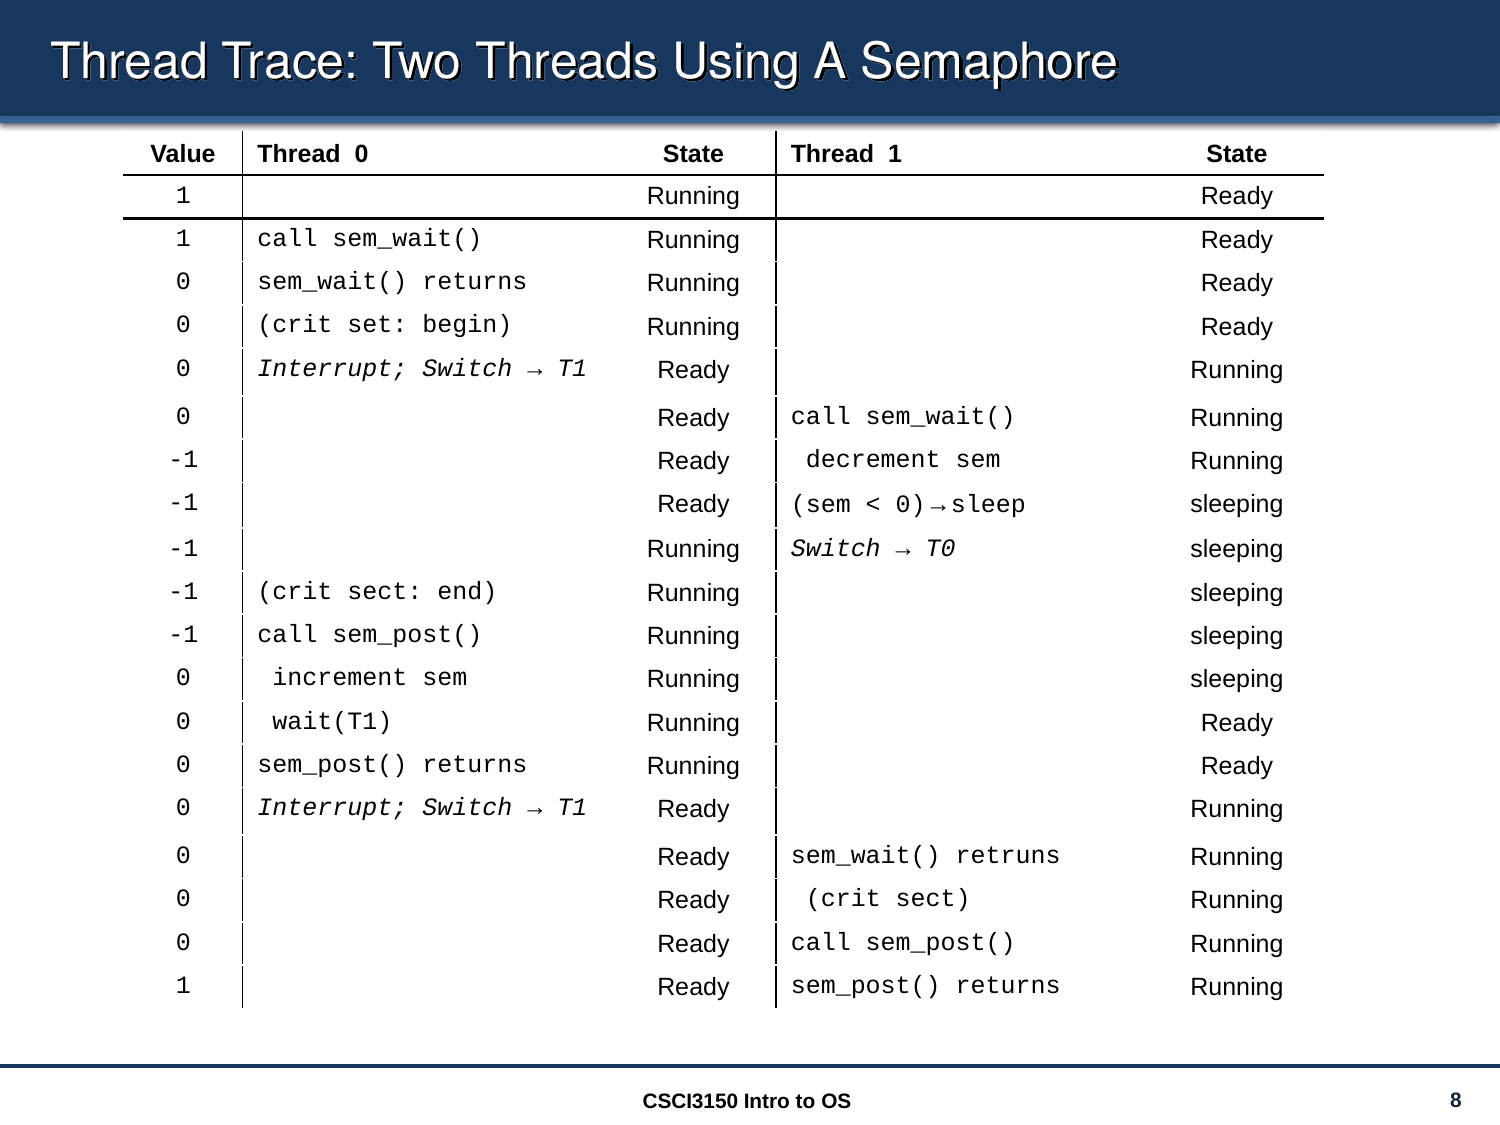

# Thread Trace: Two Threads Using A Semaphore
| Value | Thread 0 | State | Thread 1 | State |
| --- | --- | --- | --- | --- |
| 1 |  | Running |  | Ready |
| 1 | call sem\_wait() | Running |  | Ready |
| 0 | sem\_wait() returns | Running |  | Ready |
| 0 | (crit set: begin) | Running |  | Ready |
| 0 | Interrupt; Switch → T1 | Ready |  | Running |
| 0 |  | Ready | call sem\_wait() | Running |
| -1 |  | Ready | decrement sem | Running |
| -1 |  | Ready | (sem < 0)→sleep | sleeping |
| -1 |  | Running | Switch → T0 | sleeping |
| -1 | (crit sect: end) | Running |  | sleeping |
| -1 | call sem\_post() | Running |  | sleeping |
| 0 | increment sem | Running |  | sleeping |
| 0 | wait(T1) | Running |  | Ready |
| 0 | sem\_post() returns | Running |  | Ready |
| 0 | Interrupt; Switch → T1 | Ready |  | Running |
| 0 |  | Ready | sem\_wait() retruns | Running |
| 0 |  | Ready | (crit sect) | Running |
| 0 |  | Ready | call sem\_post() | Running |
| 1 |  | Ready | sem\_post() returns | Running |
CSCI3150 Intro to OS
8